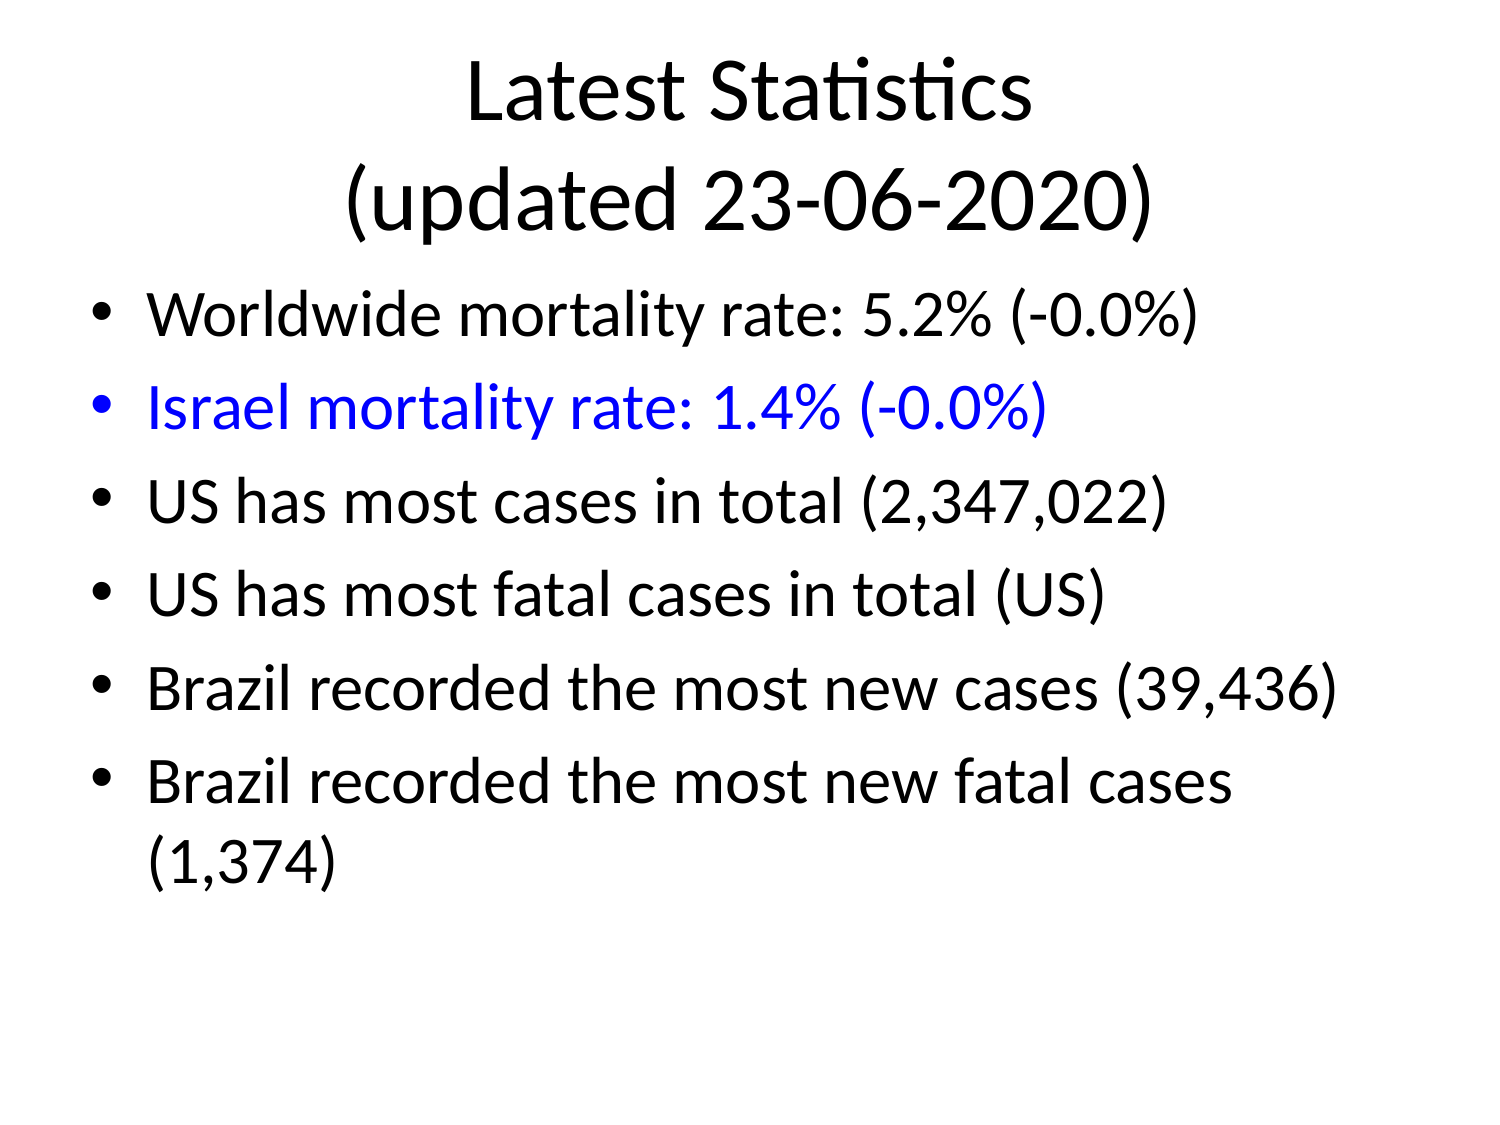

# Latest Statistics
(updated 23-06-2020)
Worldwide mortality rate: 5.2% (-0.0%)
Israel mortality rate: 1.4% (-0.0%)
US has most cases in total (2,347,022)
US has most fatal cases in total (US)
Brazil recorded the most new cases (39,436)
Brazil recorded the most new fatal cases (1,374)